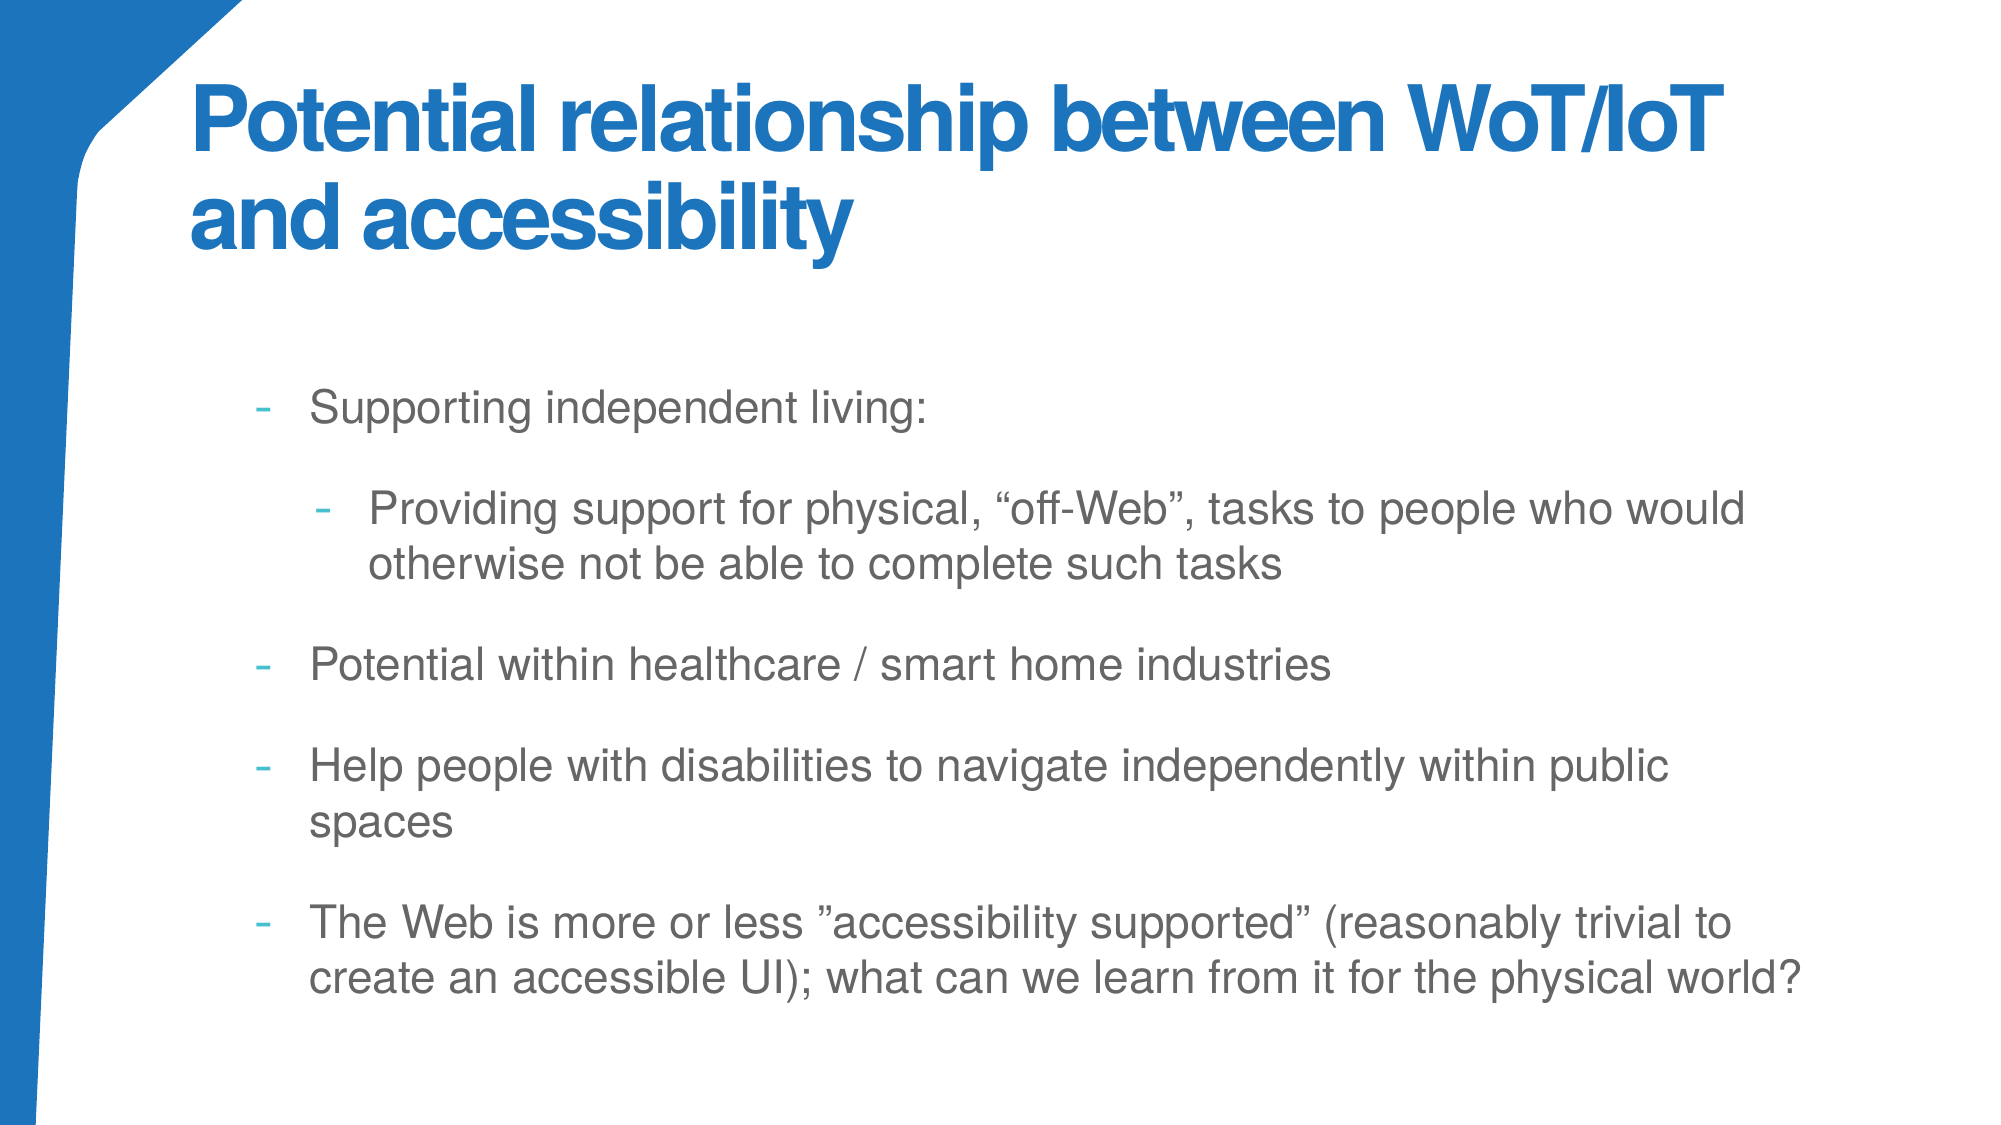

# Potential relationship between WoT/IoT and accessibility
Supporting independent living:
Providing support for physical, “off-Web”, tasks to people who would otherwise not be able to complete such tasks
Potential within healthcare / smart home industries
Help people with disabilities to navigate independently within public spaces
The Web is more or less ”accessibility supported” (reasonably trivial to create an accessible UI); what can we learn from it for the physical world?